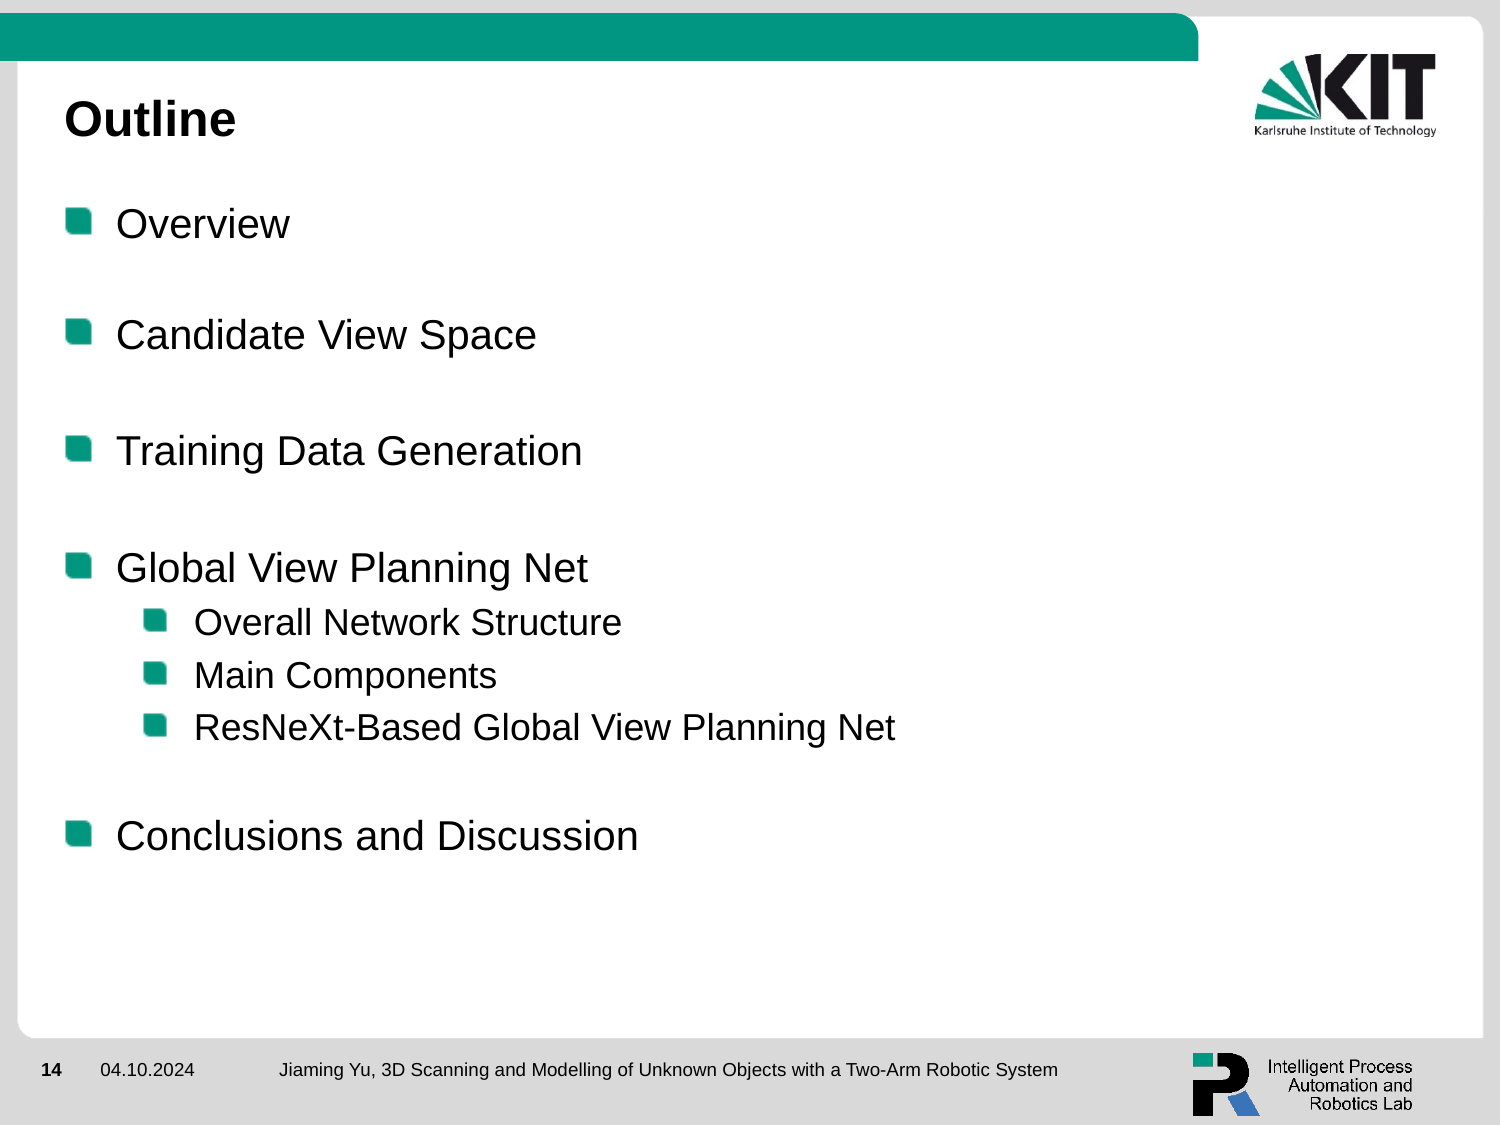

# Outline

Overview

Candidate View Space

Training Data Generation

Global View Planning Net
Overall Network Structure
Main Components
ResNeXt-Based Global View Planning Net

Conclusions and Discussion

Jiaming Yu, 3D Scanning and Modelling of Unknown Objects with a Two-Arm Robotic System